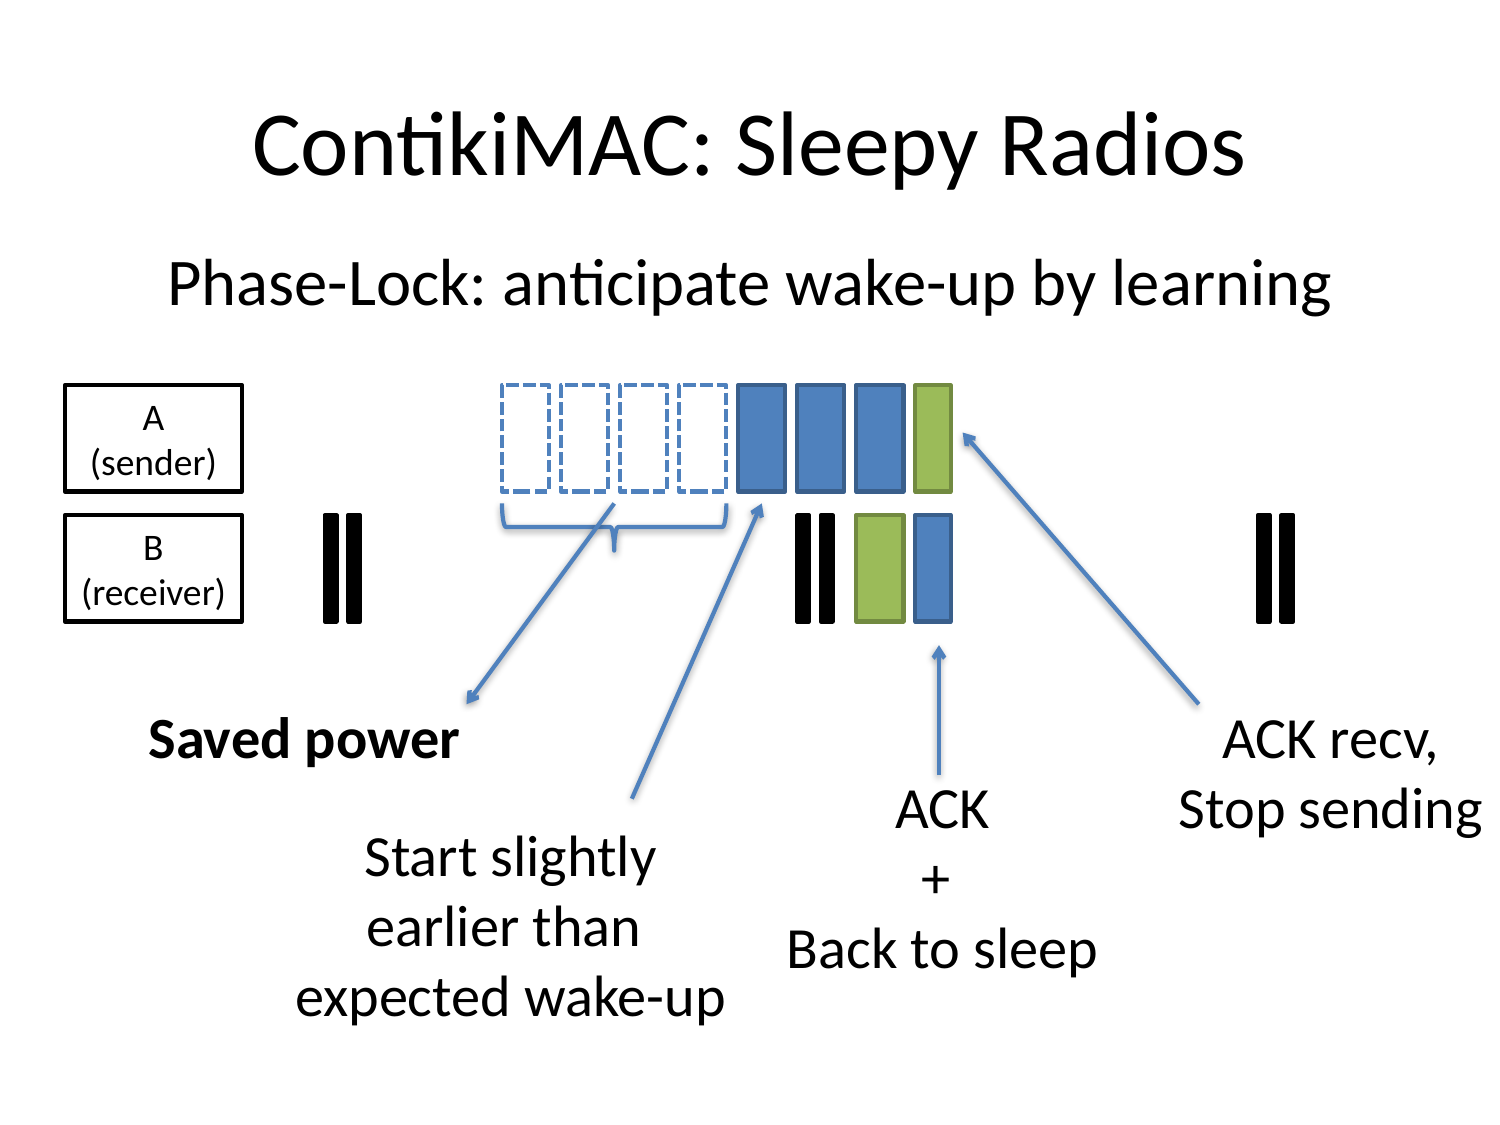

# ContikiMAC: Sleepy Radios
Phase-Lock: anticipate wake-up by learning

A
(sender)

B
(receiver)

Saved power
ACK recv,
Stop sending
ACK
+
Back to sleep
Start slightly
earlier than
expected wake-up